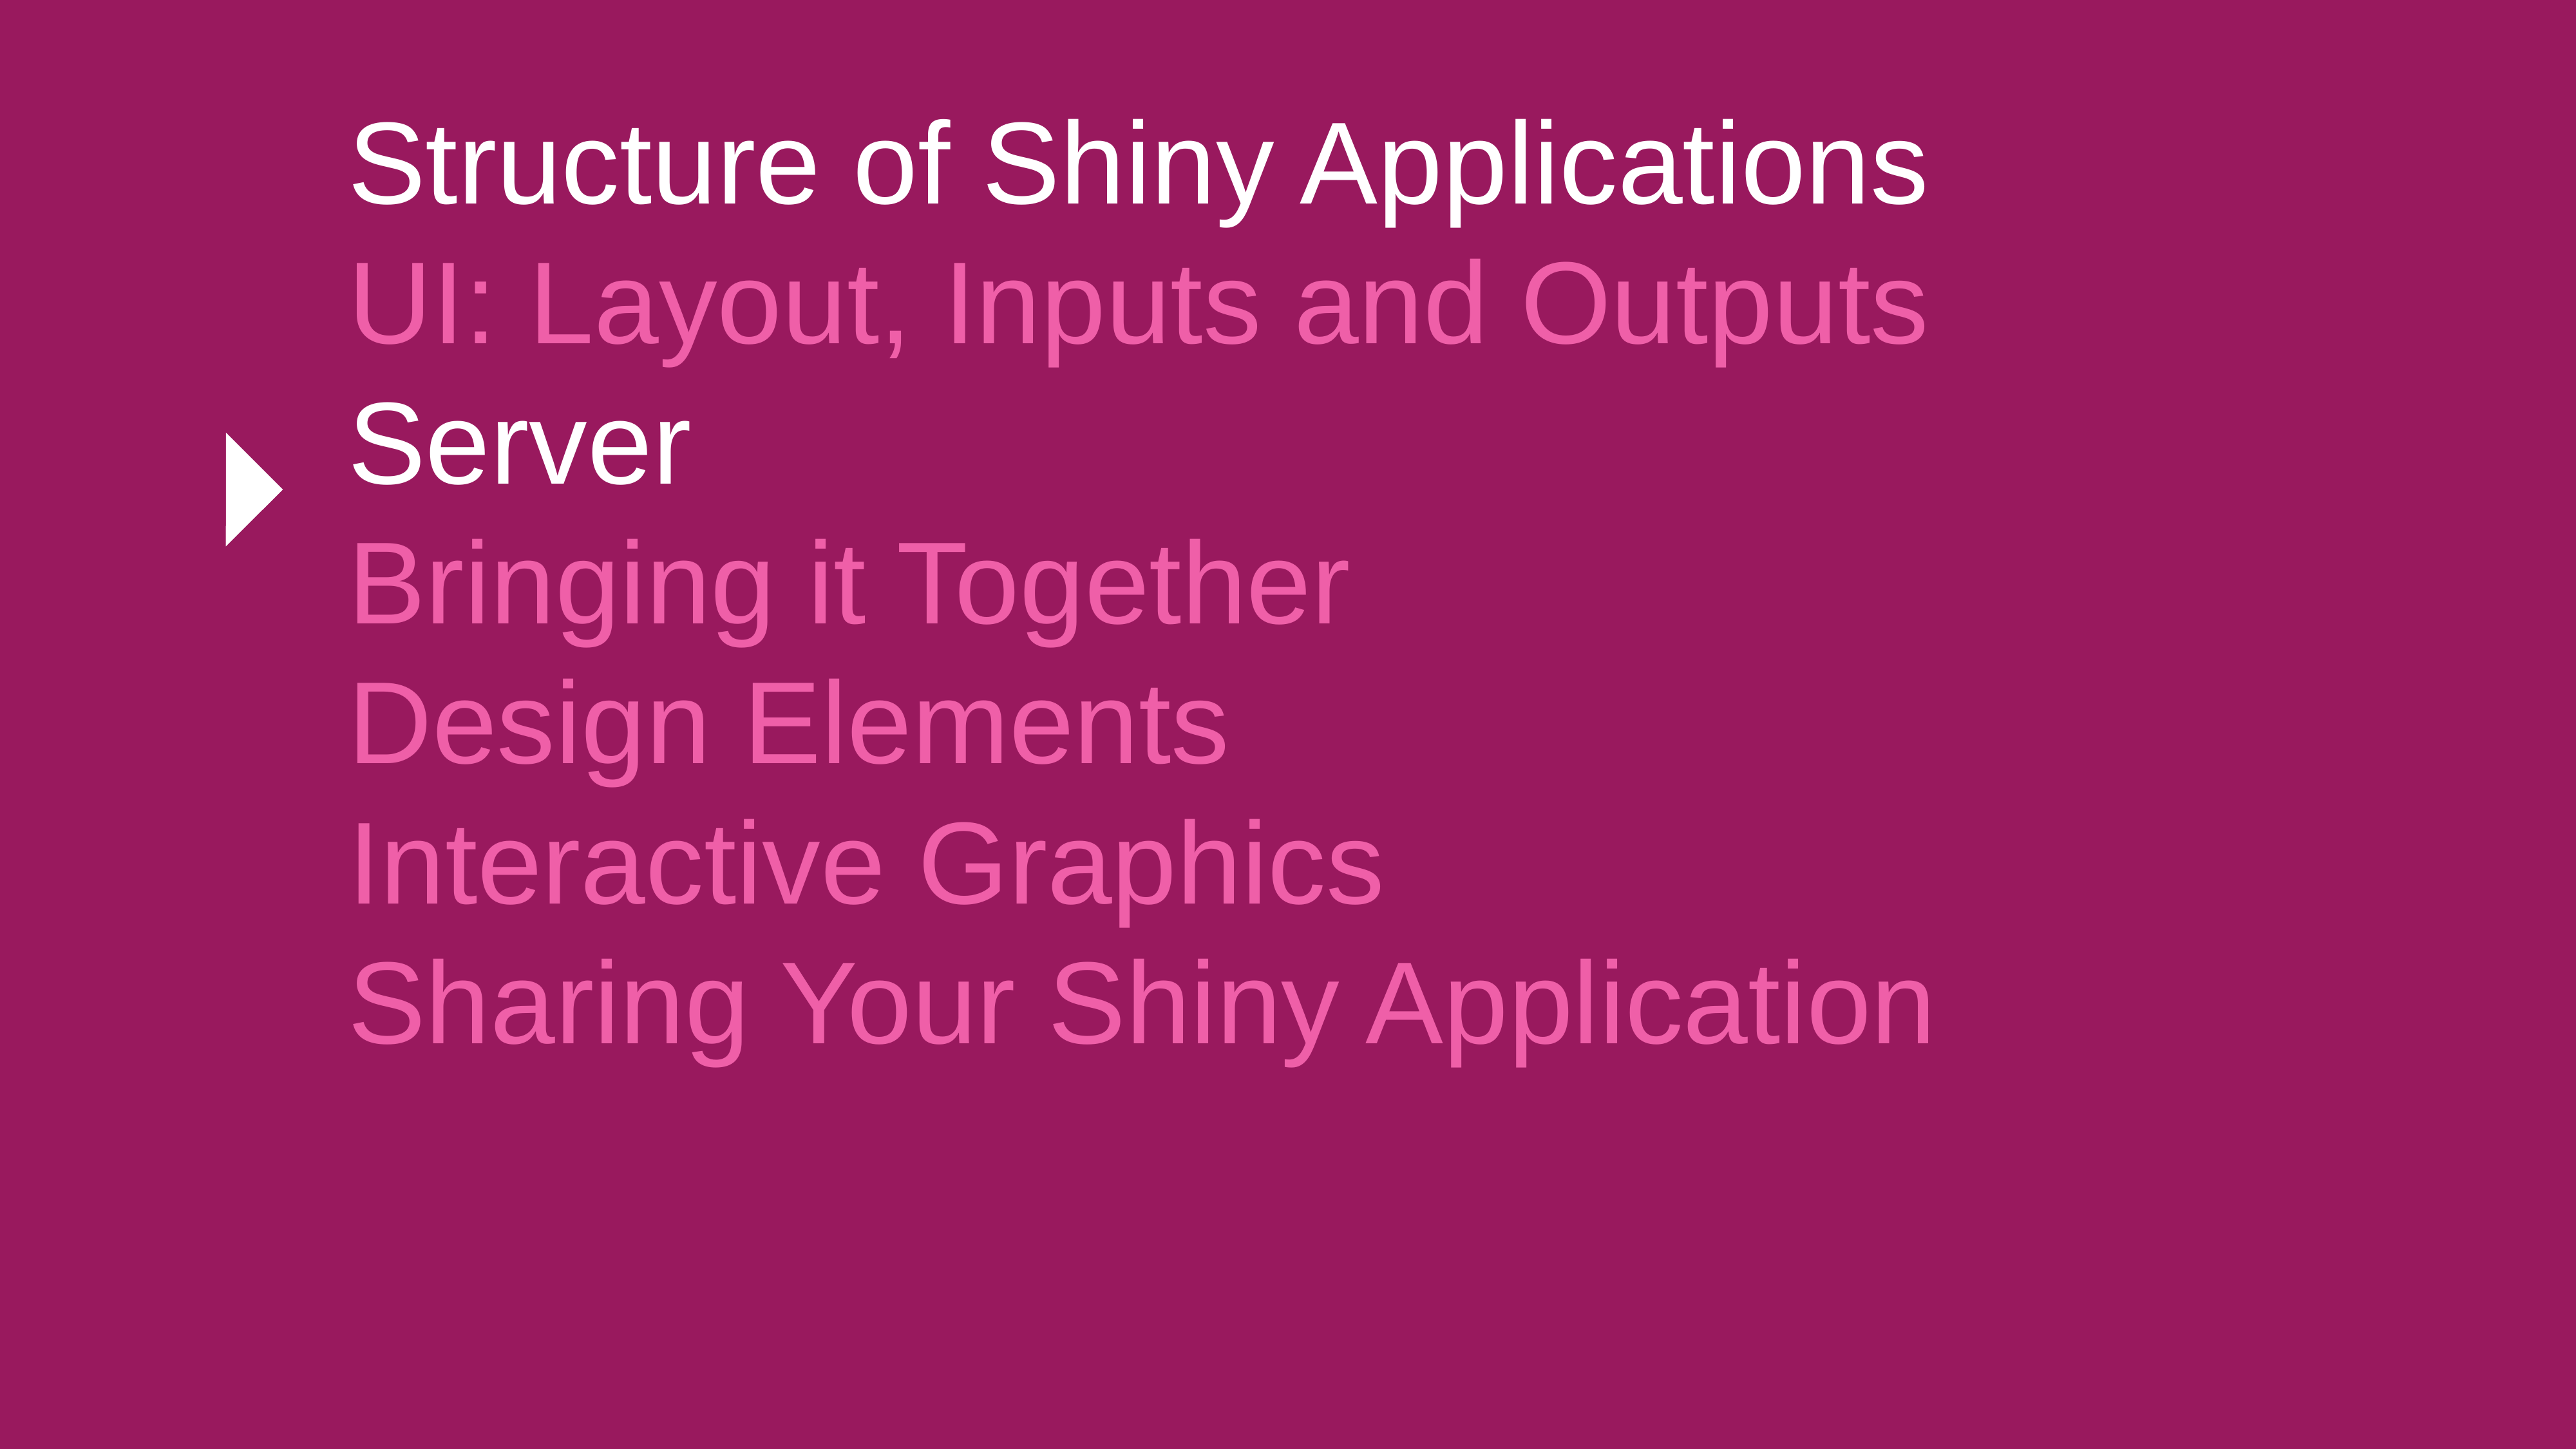

Structure of Shiny Applications
UI: Layout, Inputs and Outputs
Server
Bringing it Together
Design Elements
Interactive Graphics
Sharing Your Shiny Application